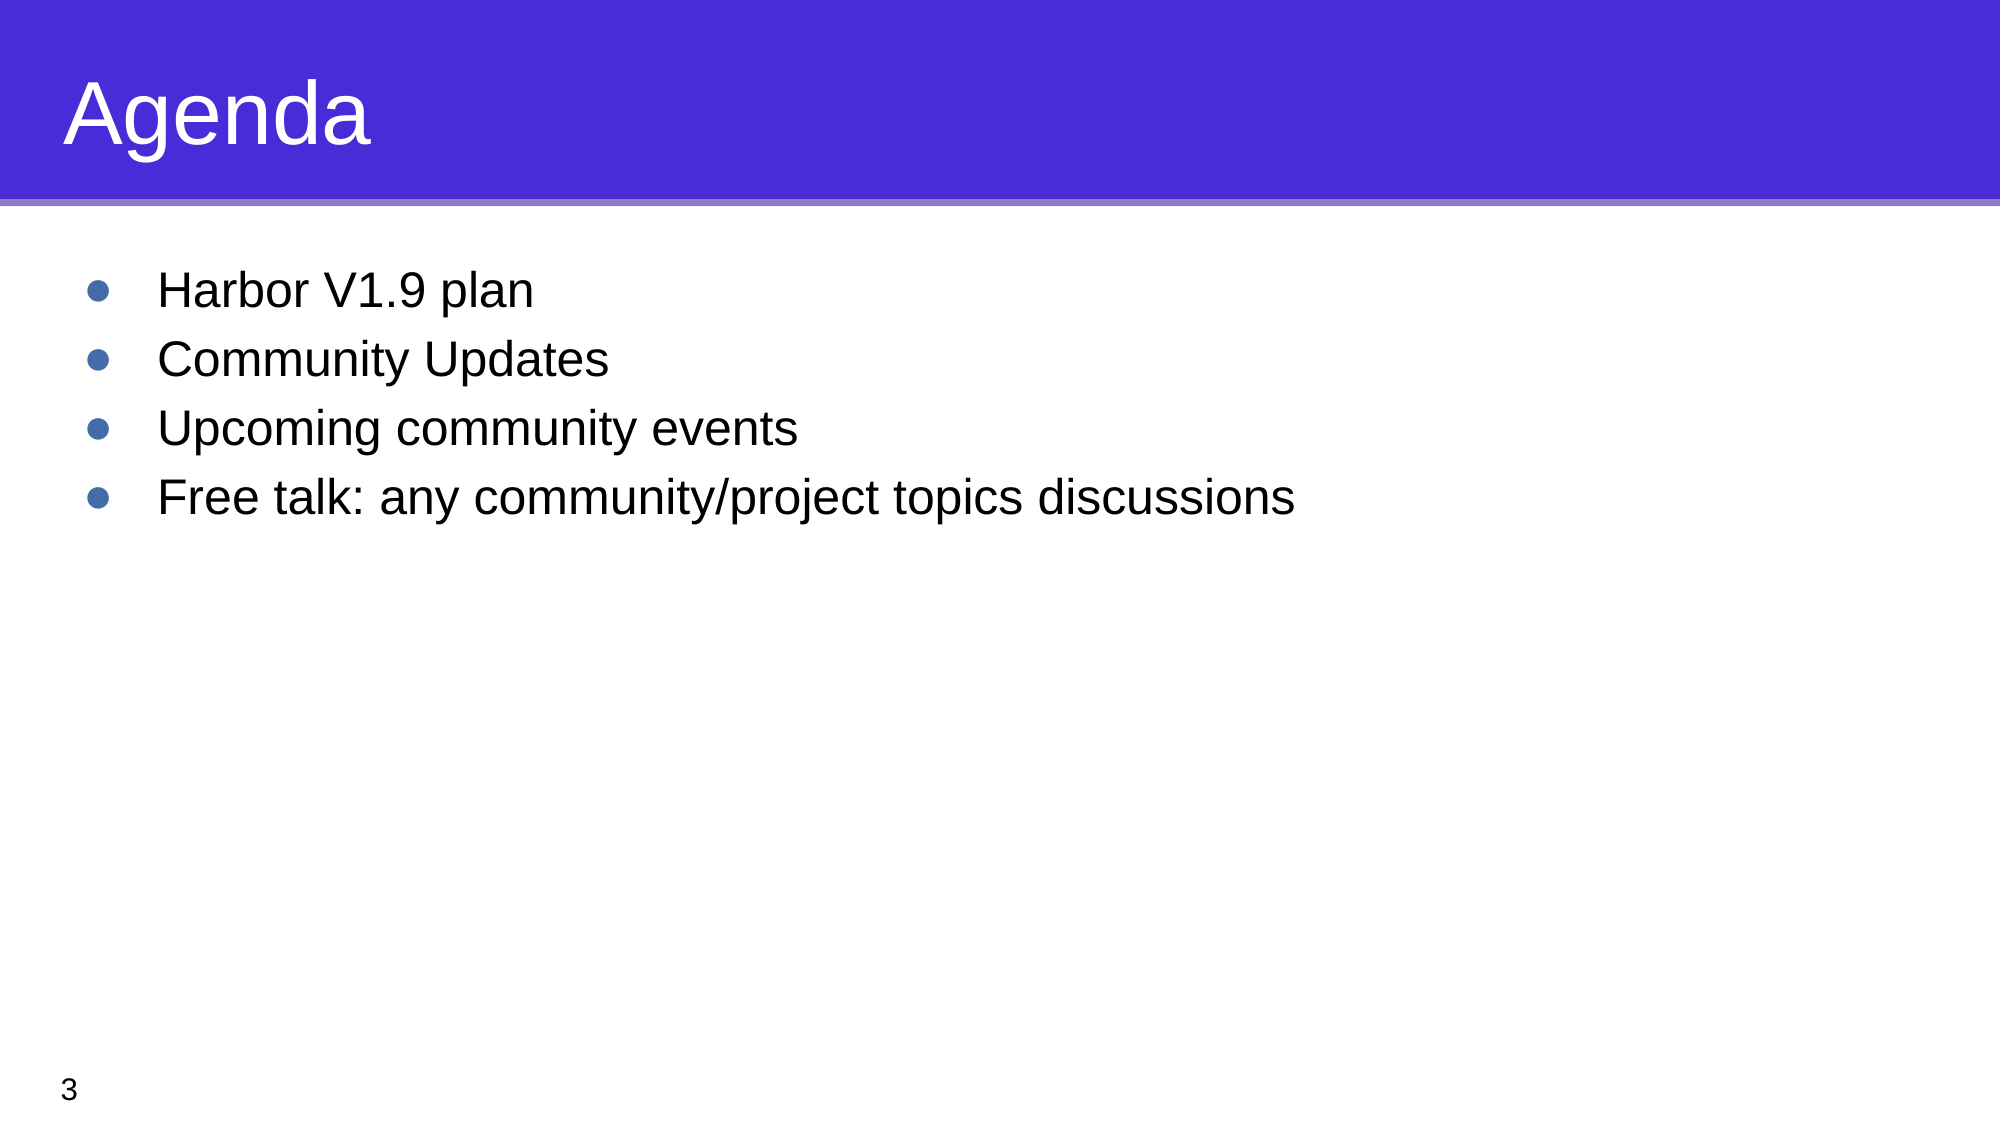

# Agenda
Harbor V1.9 plan
Community Updates
Upcoming community events
Free talk: any community/project topics discussions

3